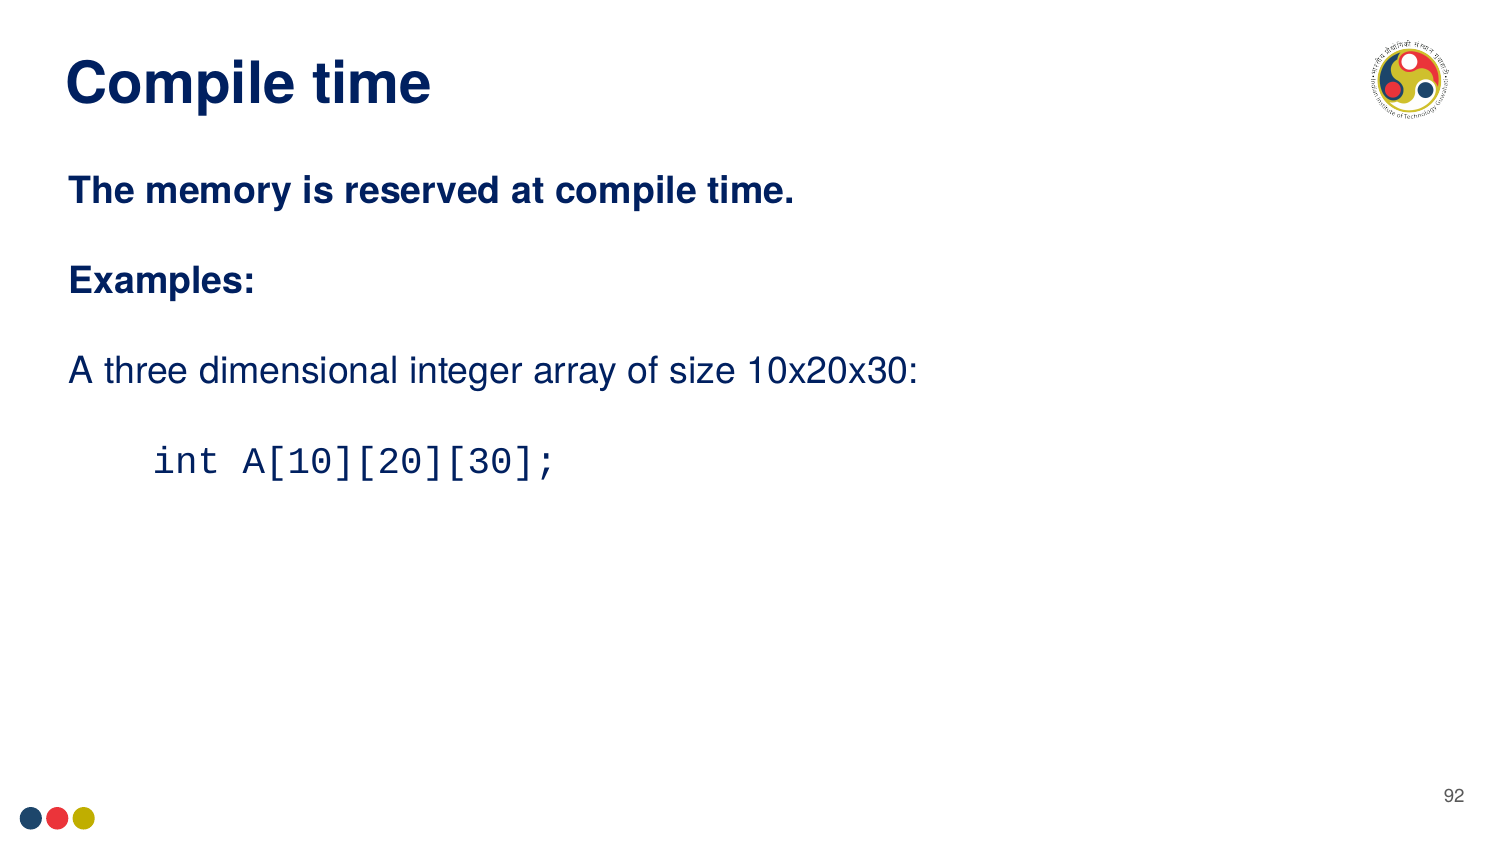

Compile time
The memory is reserved at compile time.

Examples:

A three dimensional integer array of size 10x20x30:

        int A[10][20][30];
92